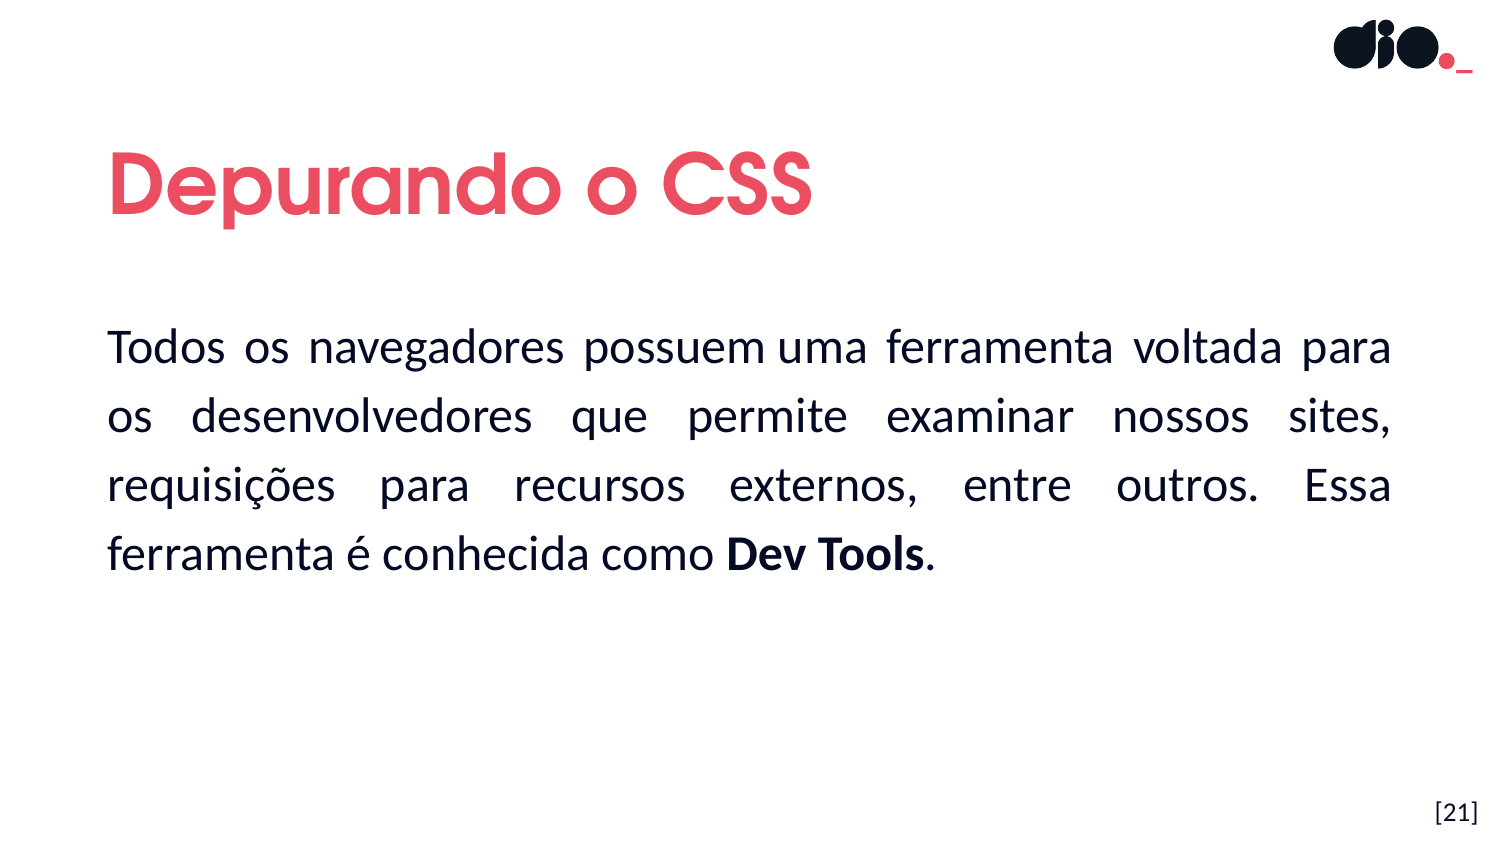

Depurando o CSS
Todos os navegadores possuem uma ferramenta voltada para os desenvolvedores que permite examinar nossos sites, requisições para recursos externos, entre outros. Essa ferramenta é conhecida como Dev Tools.

[21]